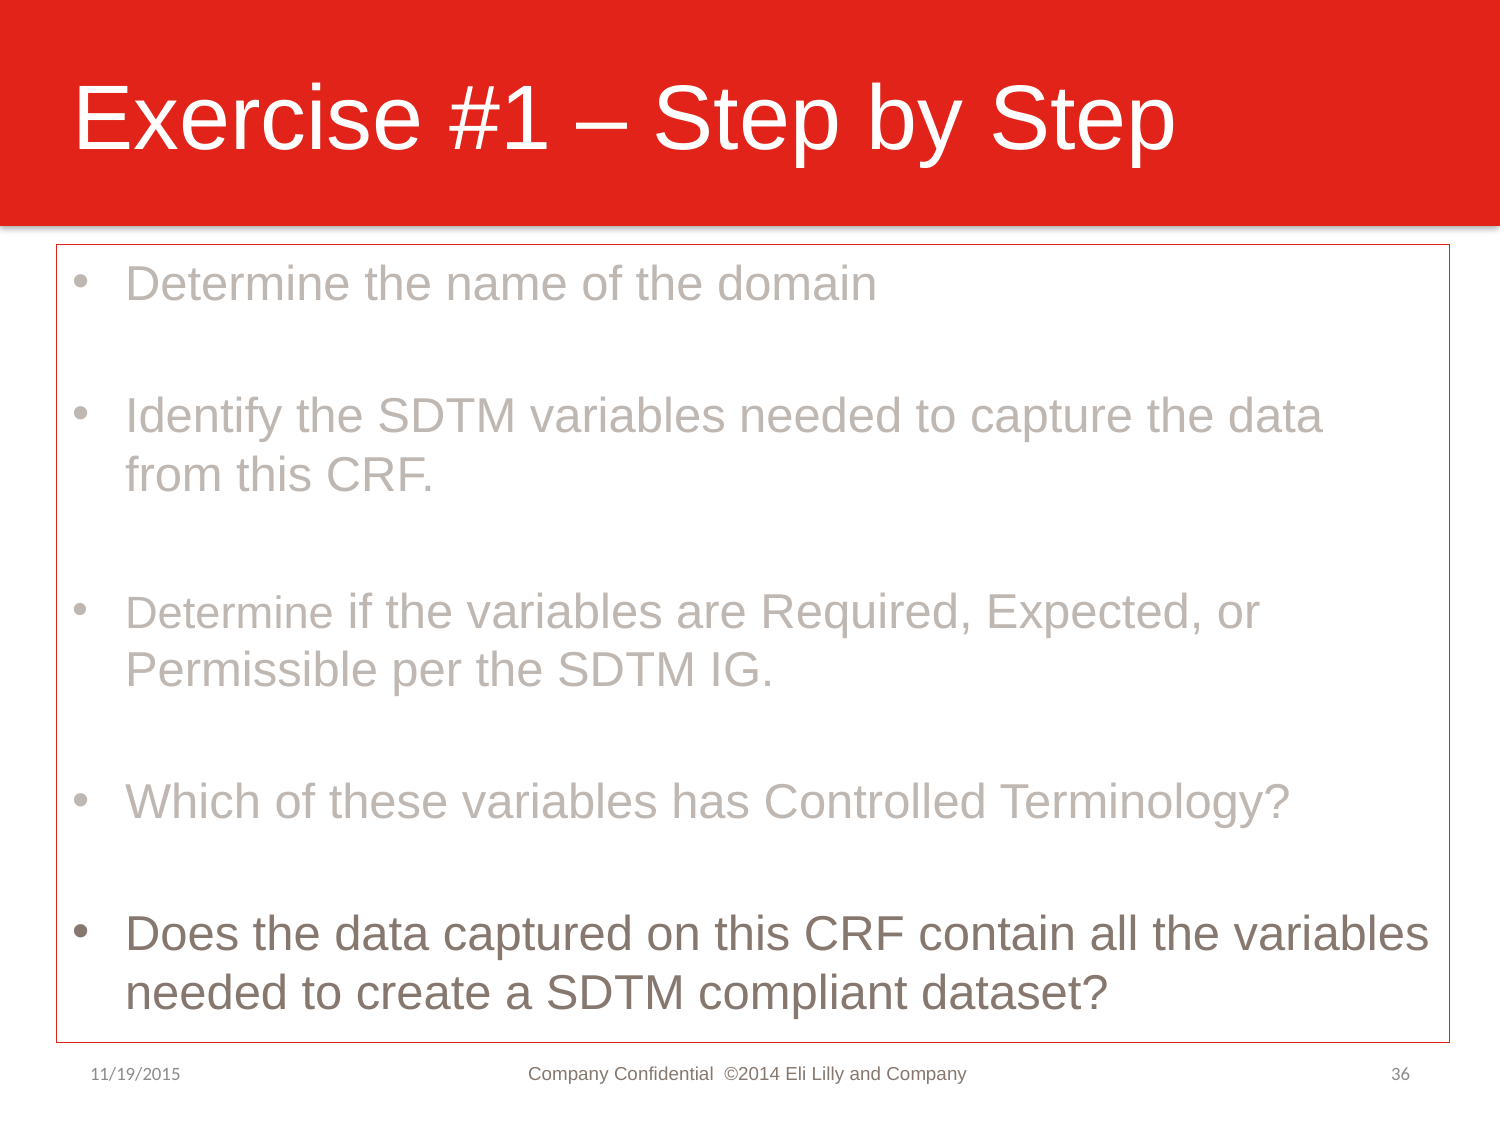

# Exercise #1 – Step by Step
Determine the name of the domain

Identify the SDTM variables needed to capture the data from this CRF.

Determine if the variables are Required, Expected, or Permissible per the SDTM IG.

Which of these variables has Controlled Terminology?

Does the data captured on this CRF contain all the variables needed to create a SDTM compliant dataset?

11/19/2015
Company Confidential  ©2014 Eli Lilly and Company
36